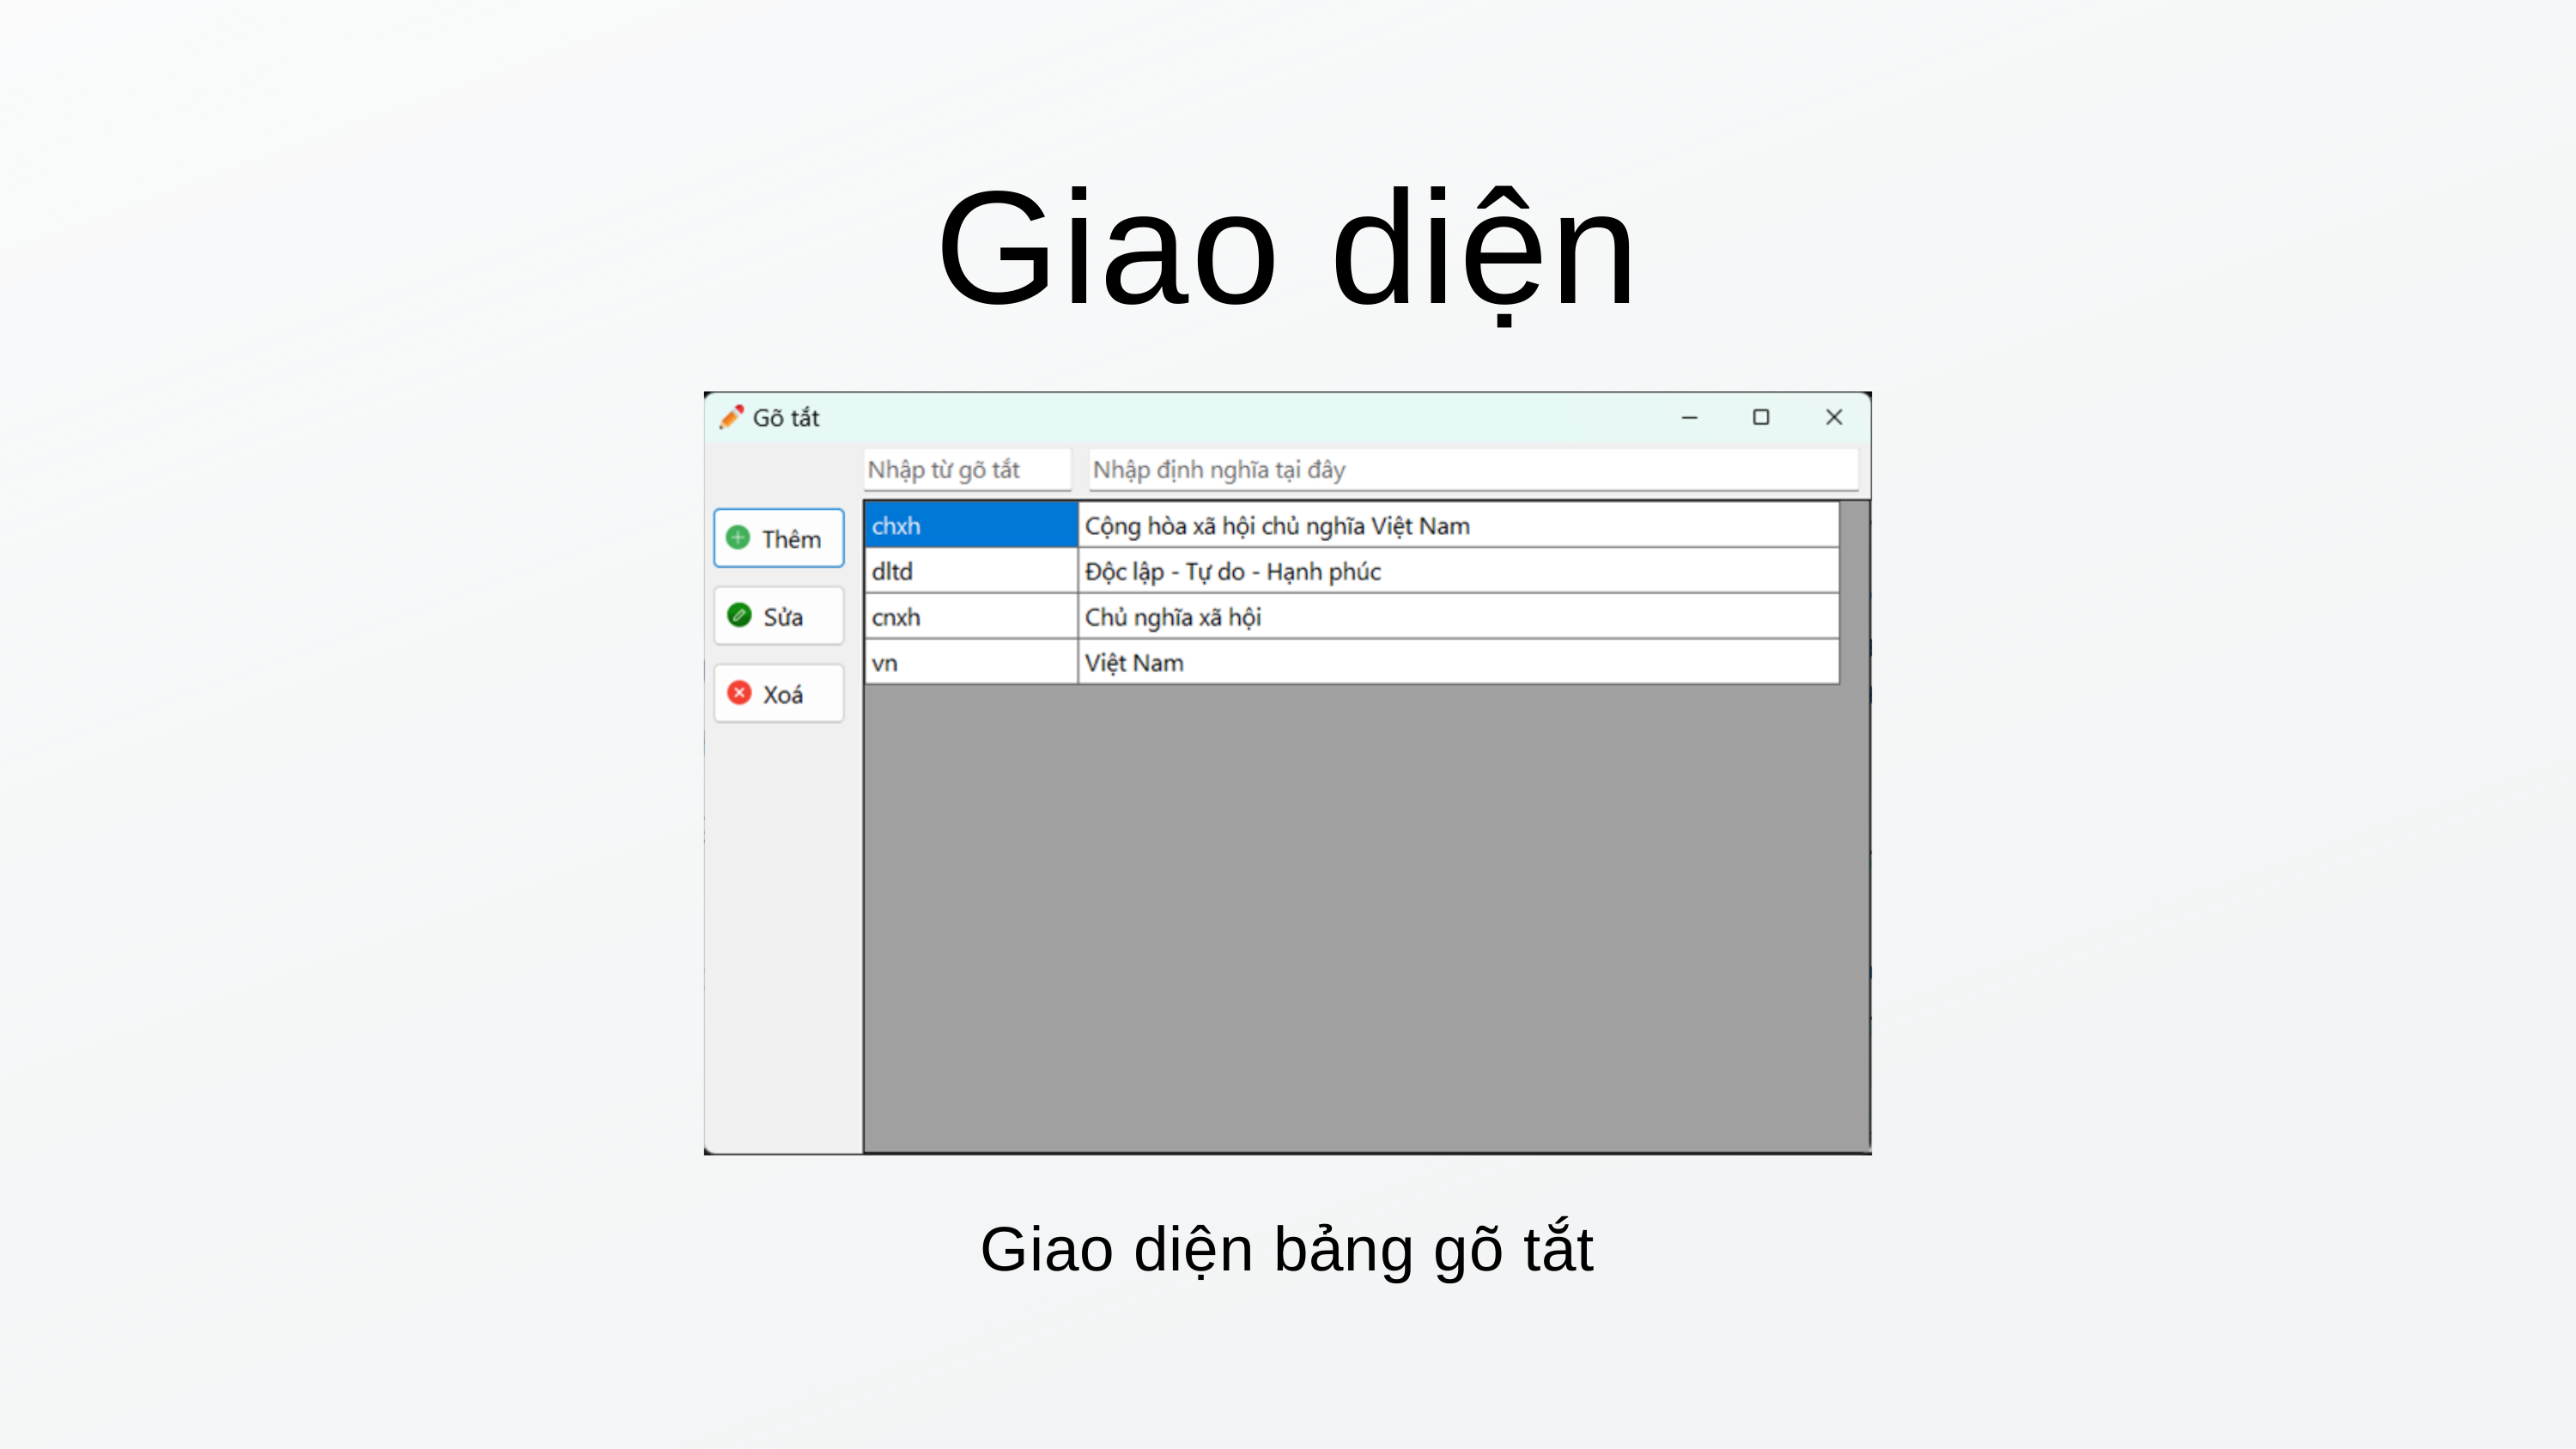

Giao diện

Giao diện bảng gõ tắt